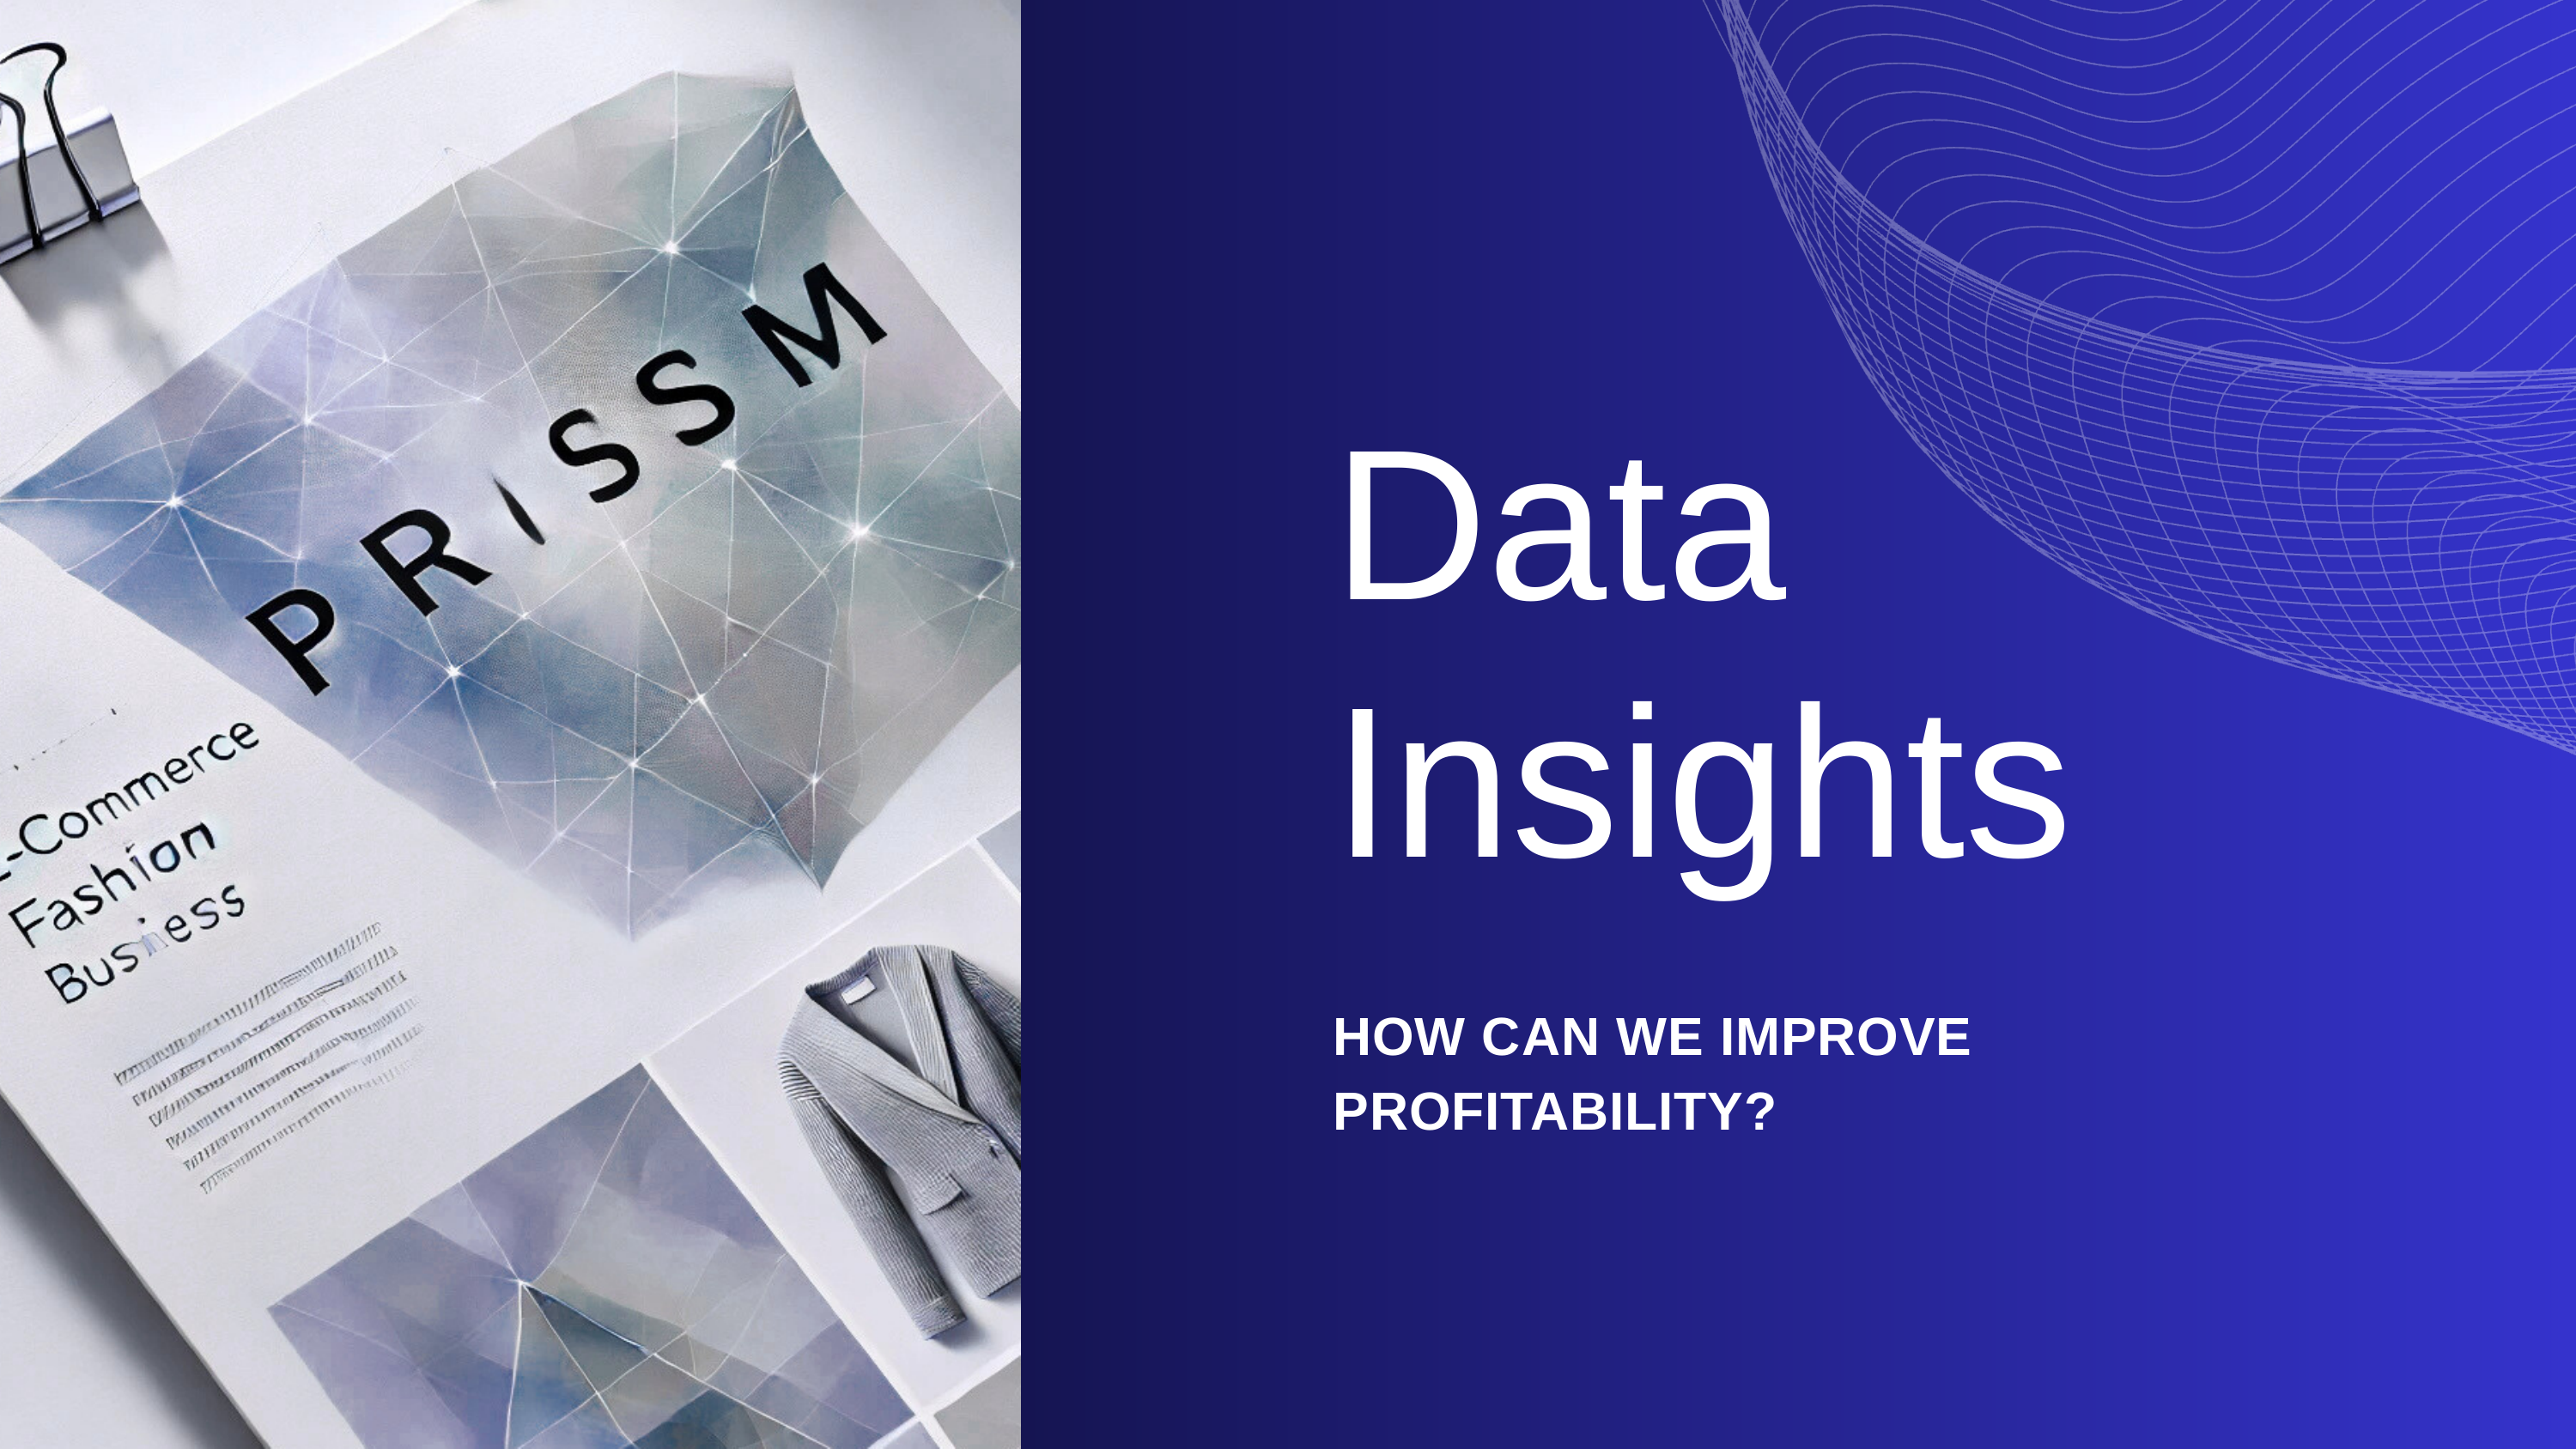

Data Insights
HOW CAN WE IMPROVE PROFITABILITY?